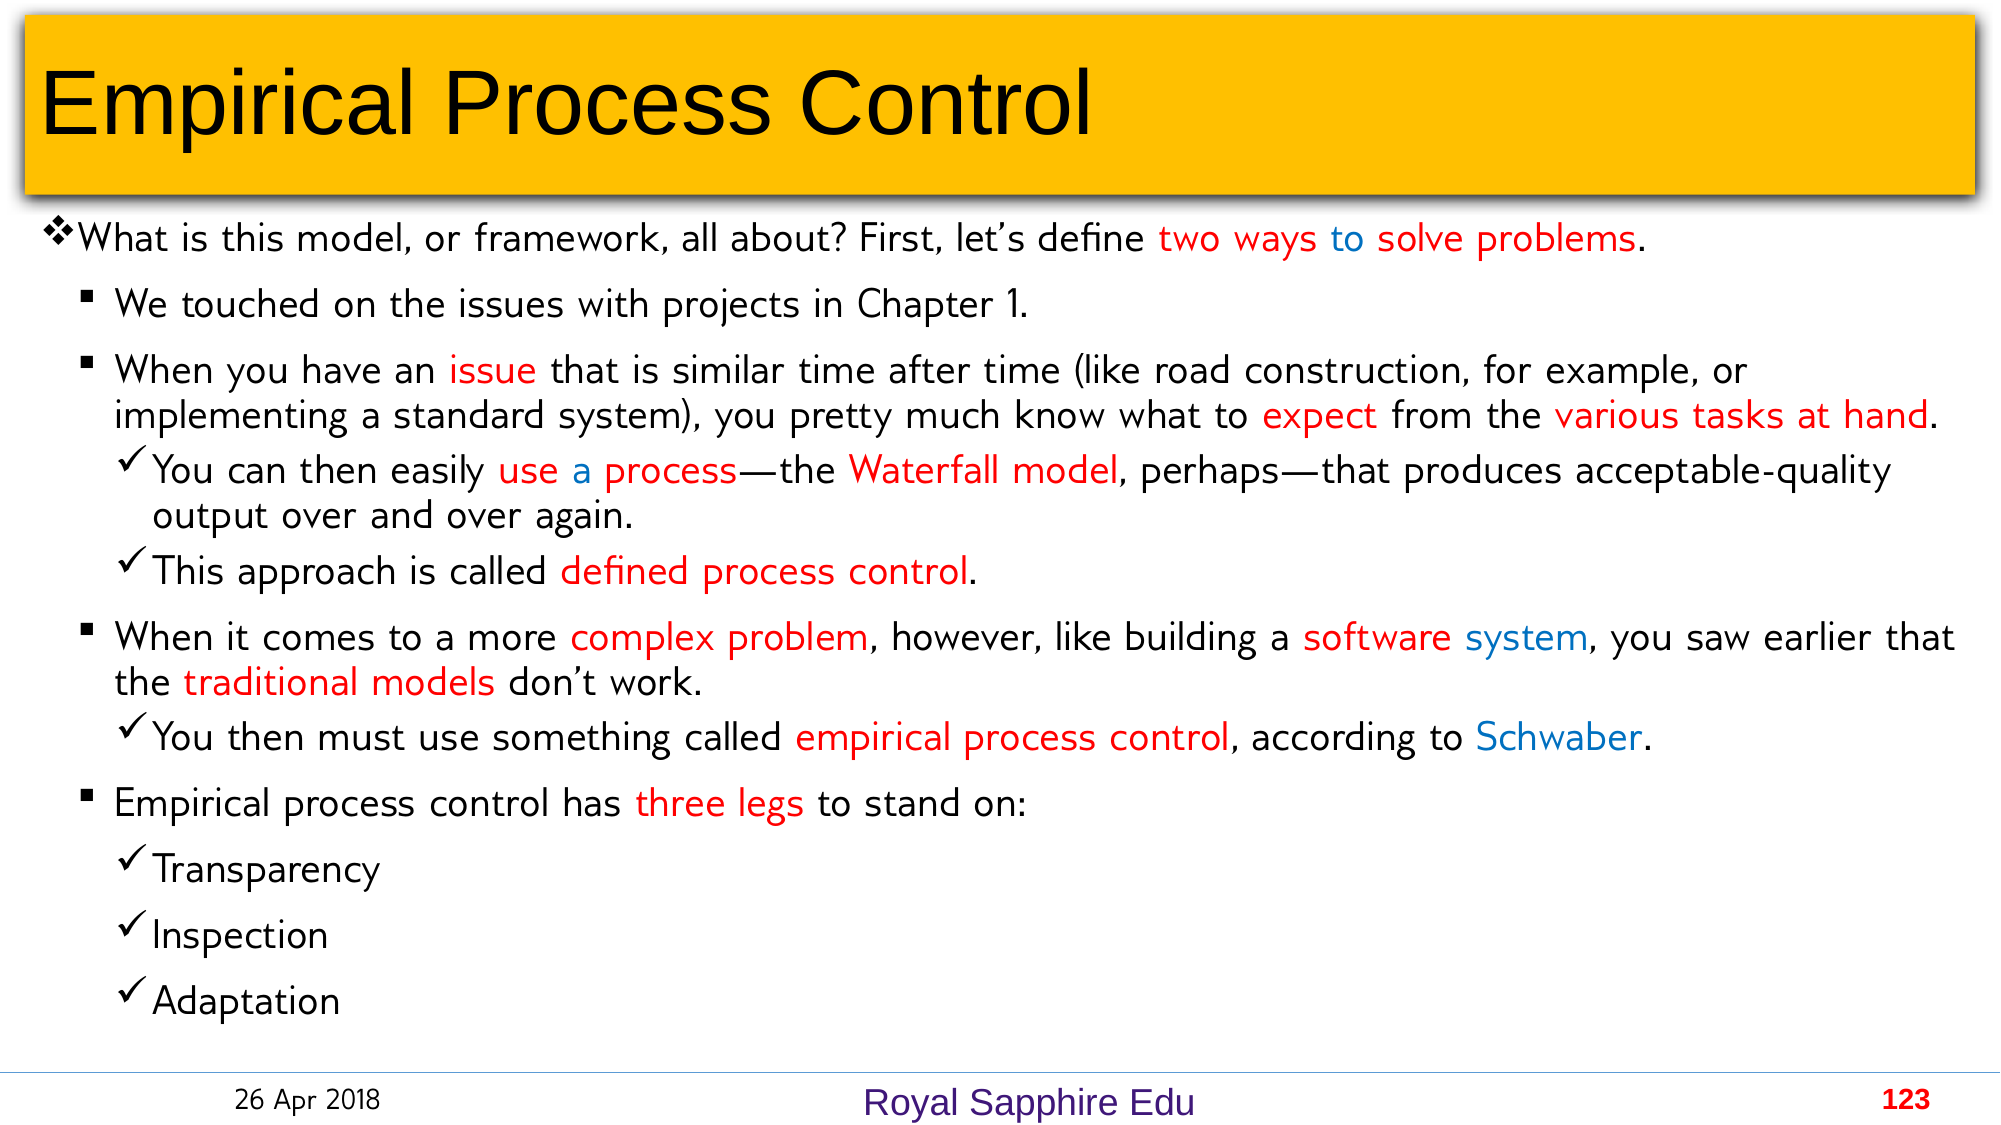

# Empirical Process Control
What is this model, or framework, all about? First, let’s define two ways to solve problems.
We touched on the issues with projects in Chapter 1.
When you have an issue that is similar time after time (like road construction, for example, or implementing a standard system), you pretty much know what to expect from the various tasks at hand.
You can then easily use a process—the Waterfall model, perhaps—that produces acceptable-quality output over and over again.
This approach is called defined process control.
When it comes to a more complex problem, however, like building a software system, you saw earlier that the traditional models don’t work.
You then must use something called empirical process control, according to Schwaber.
Empirical process control has three legs to stand on:
Transparency
Inspection
Adaptation
26 Apr 2018
123